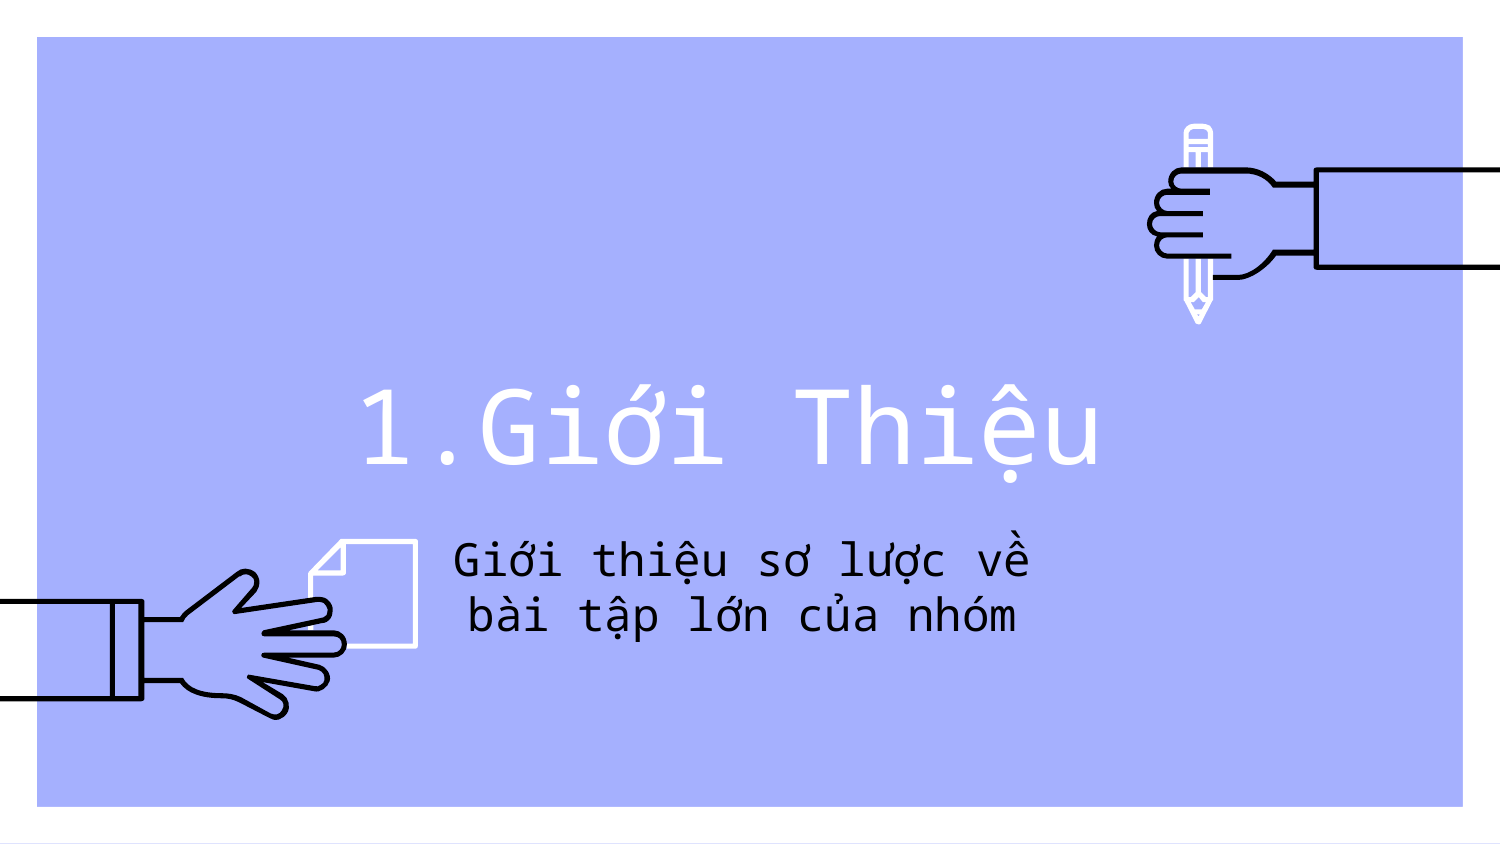

# 1.Giới Thiệu
Giới thiệu sơ lược về bài tập lớn của nhóm